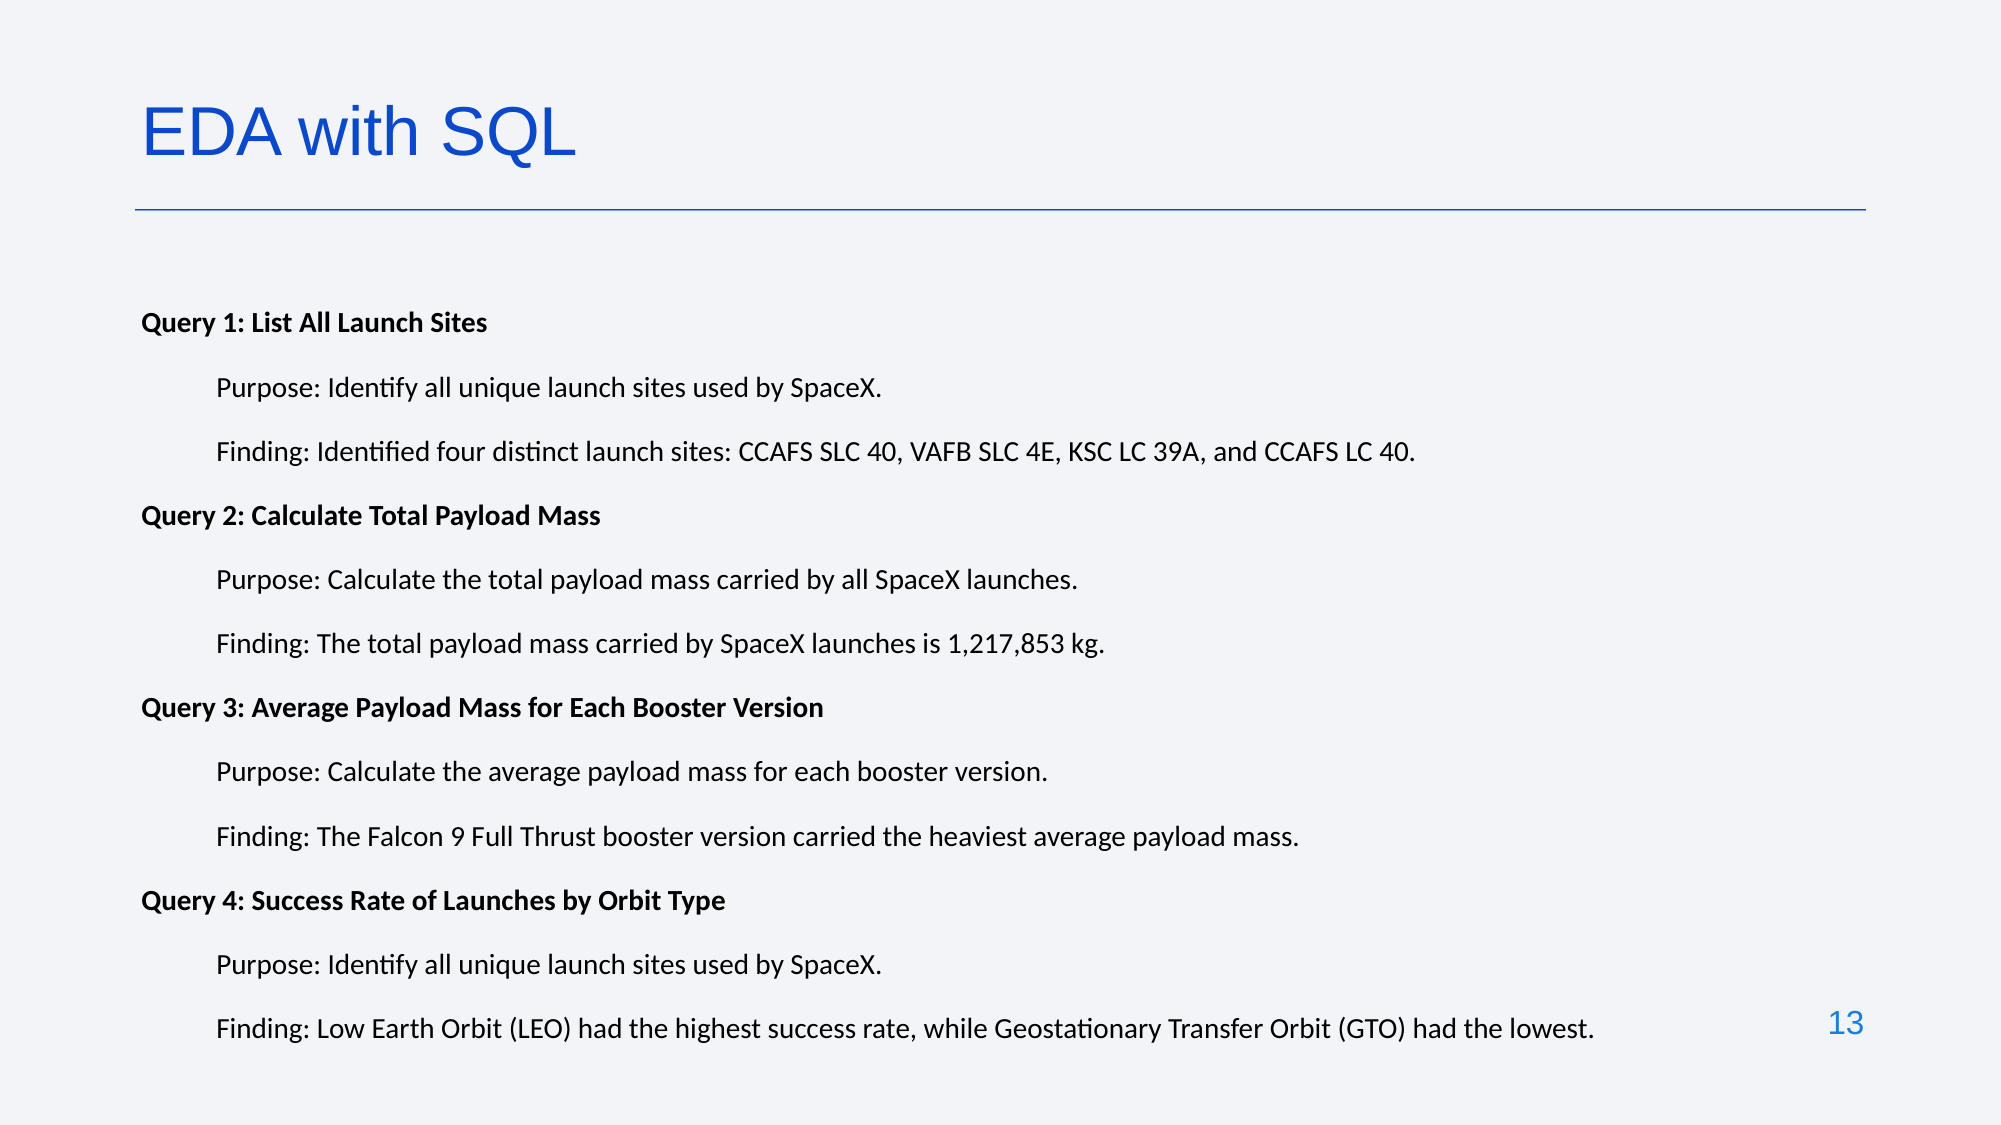

EDA with SQL
Query 1: List All Launch Sites
Purpose: Identify all unique launch sites used by SpaceX.
Finding: Identified four distinct launch sites: CCAFS SLC 40, VAFB SLC 4E, KSC LC 39A, and CCAFS LC 40.
Query 2: Calculate Total Payload Mass
Purpose: Calculate the total payload mass carried by all SpaceX launches.
Finding: The total payload mass carried by SpaceX launches is 1,217,853 kg.
Query 3: Average Payload Mass for Each Booster Version
Purpose: Calculate the average payload mass for each booster version.
Finding: The Falcon 9 Full Thrust booster version carried the heaviest average payload mass.
Query 4: Success Rate of Launches by Orbit Type
Purpose: Identify all unique launch sites used by SpaceX.
Finding: Low Earth Orbit (LEO) had the highest success rate, while Geostationary Transfer Orbit (GTO) had the lowest.

13